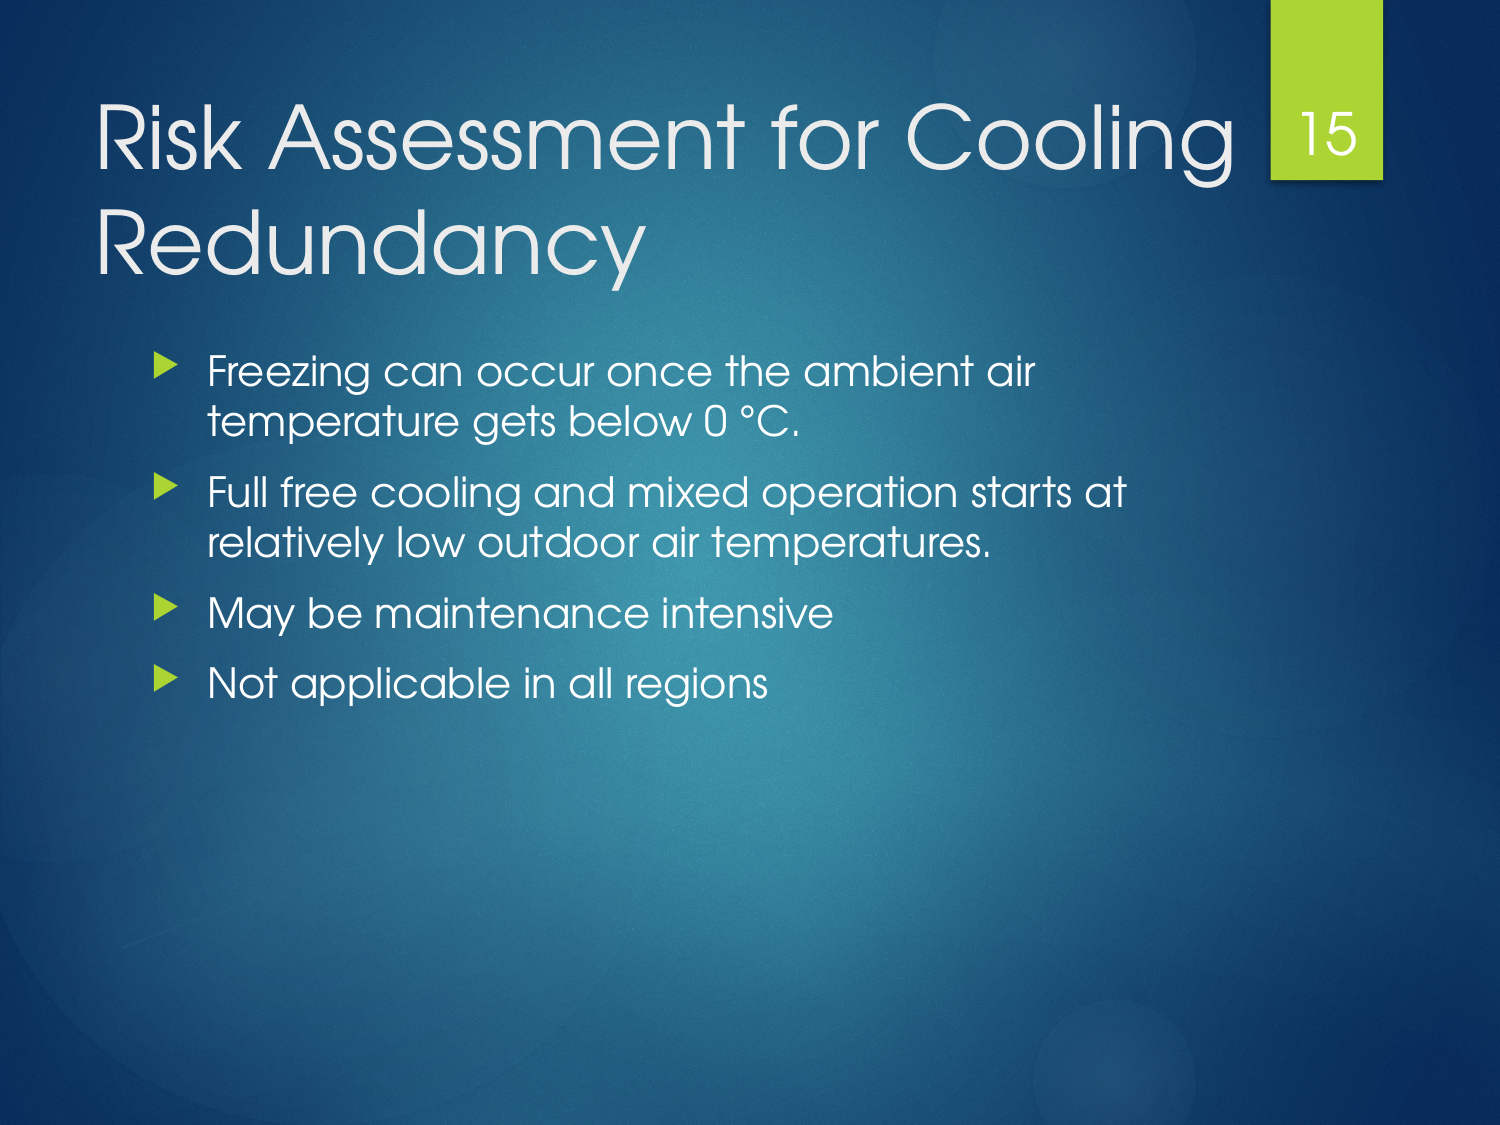

15
# Risk Assessment for Cooling Redundancy
Freezing can occur once the ambient air temperature gets below 0 °C.
Full free cooling and mixed operation starts at relatively low outdoor air temperatures.
May be maintenance intensive
Not applicable in all regions